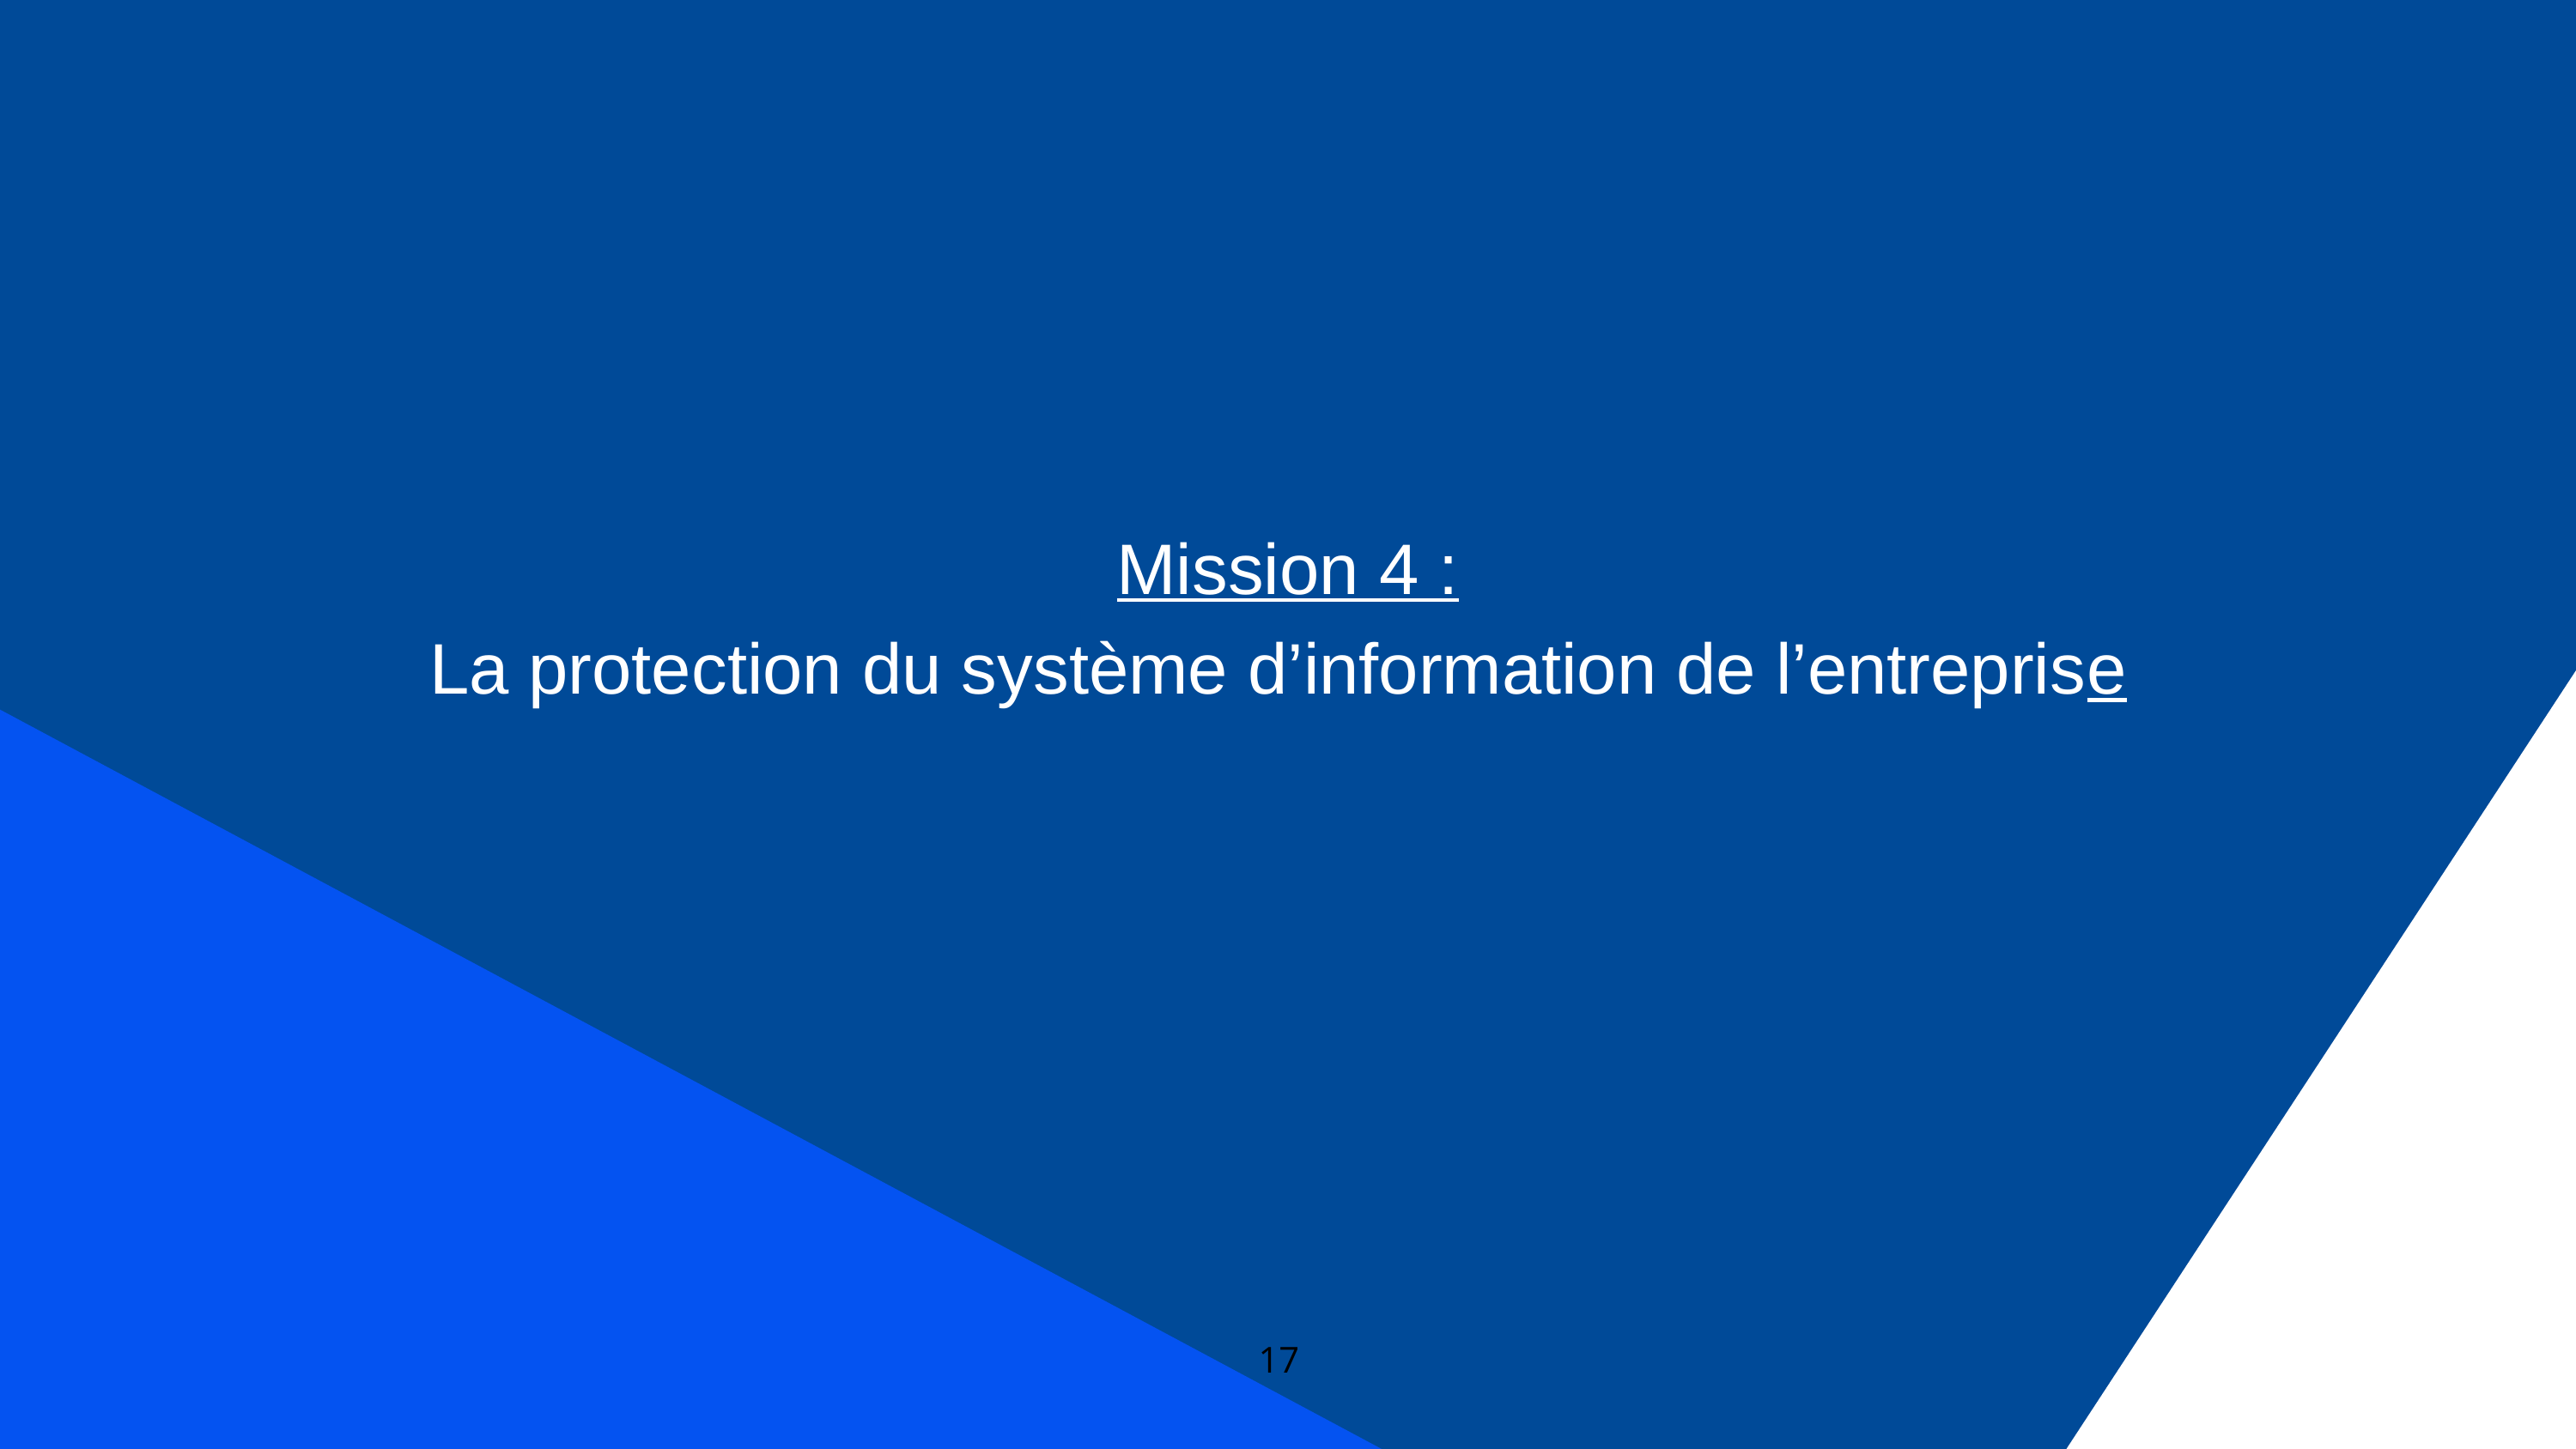

Mission 4 :
La protection du système d’information de l’entreprise

17